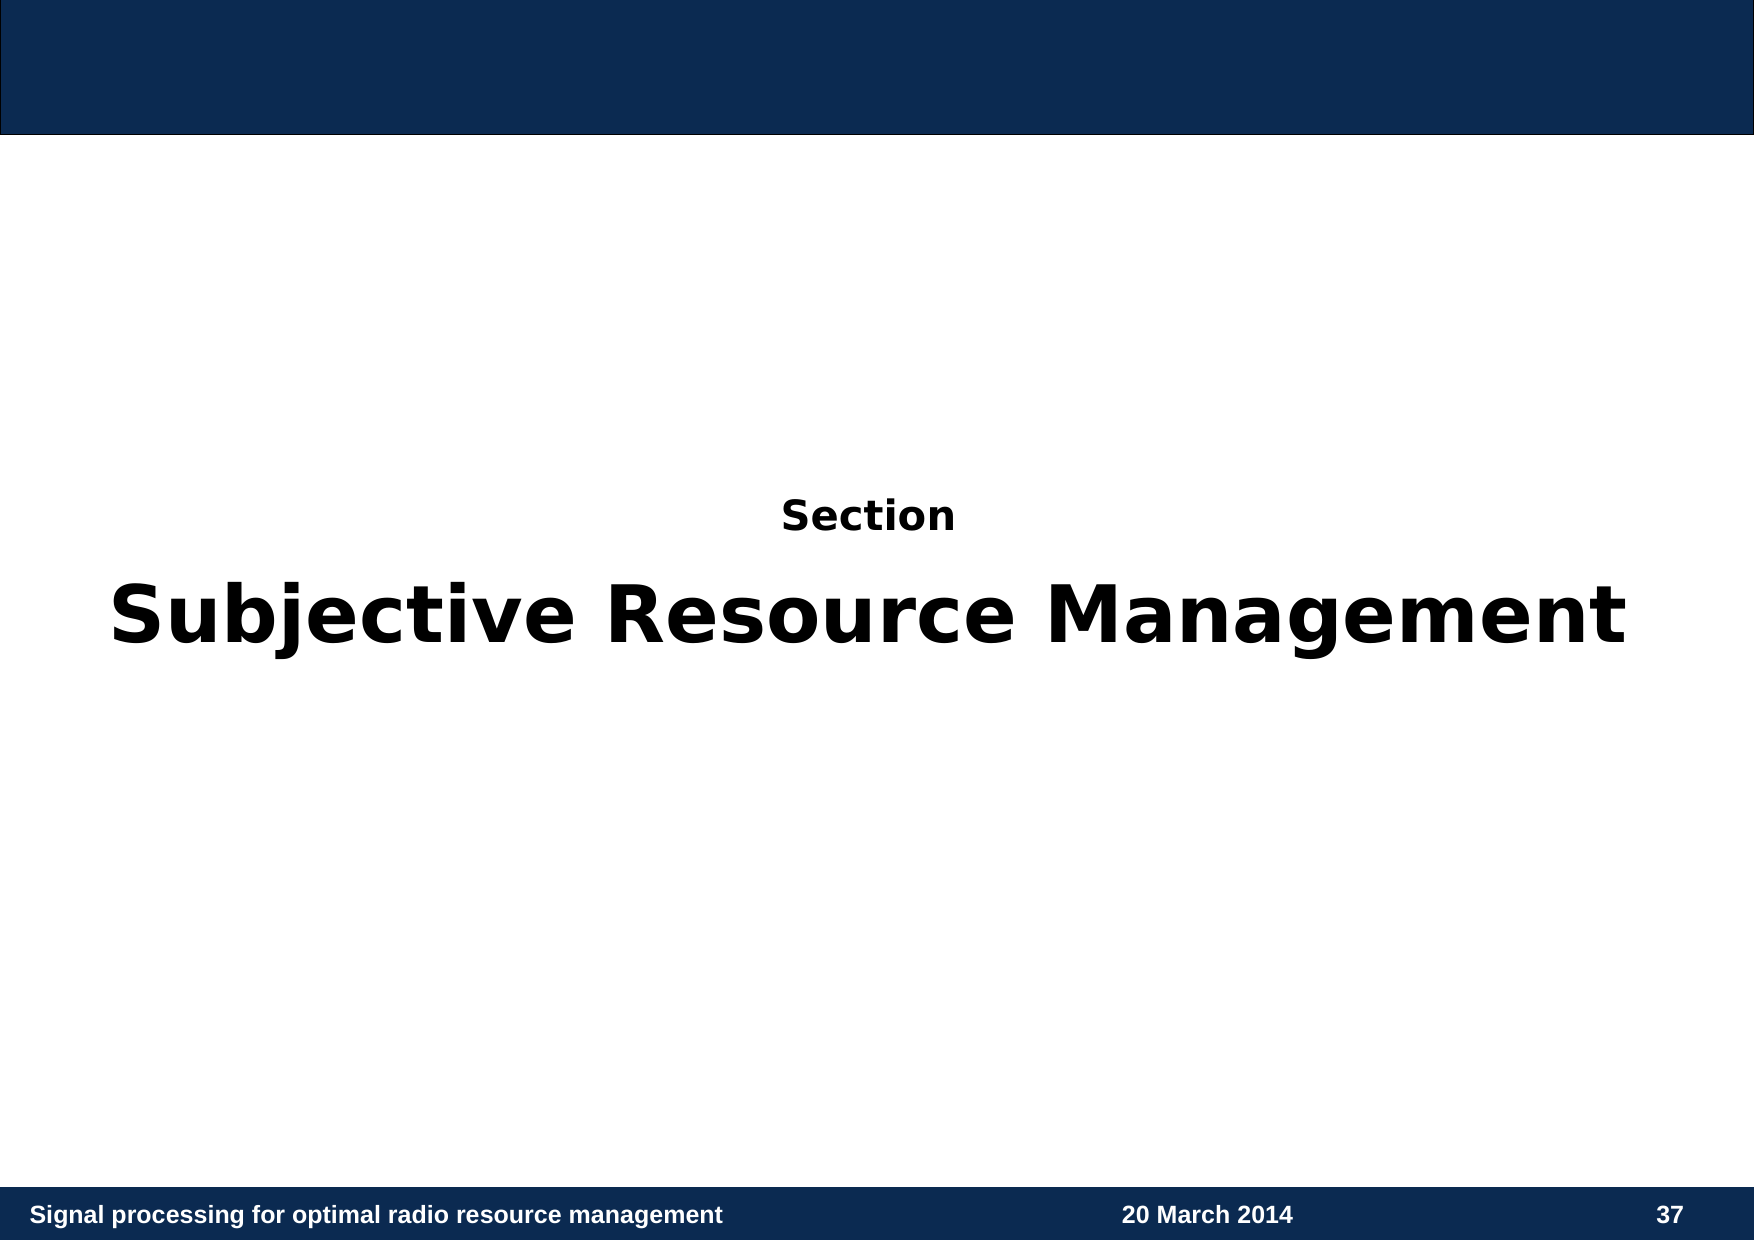

Section
Subjective Resource Management
Signal processing for optimal radio resource management
20 March 2014
37